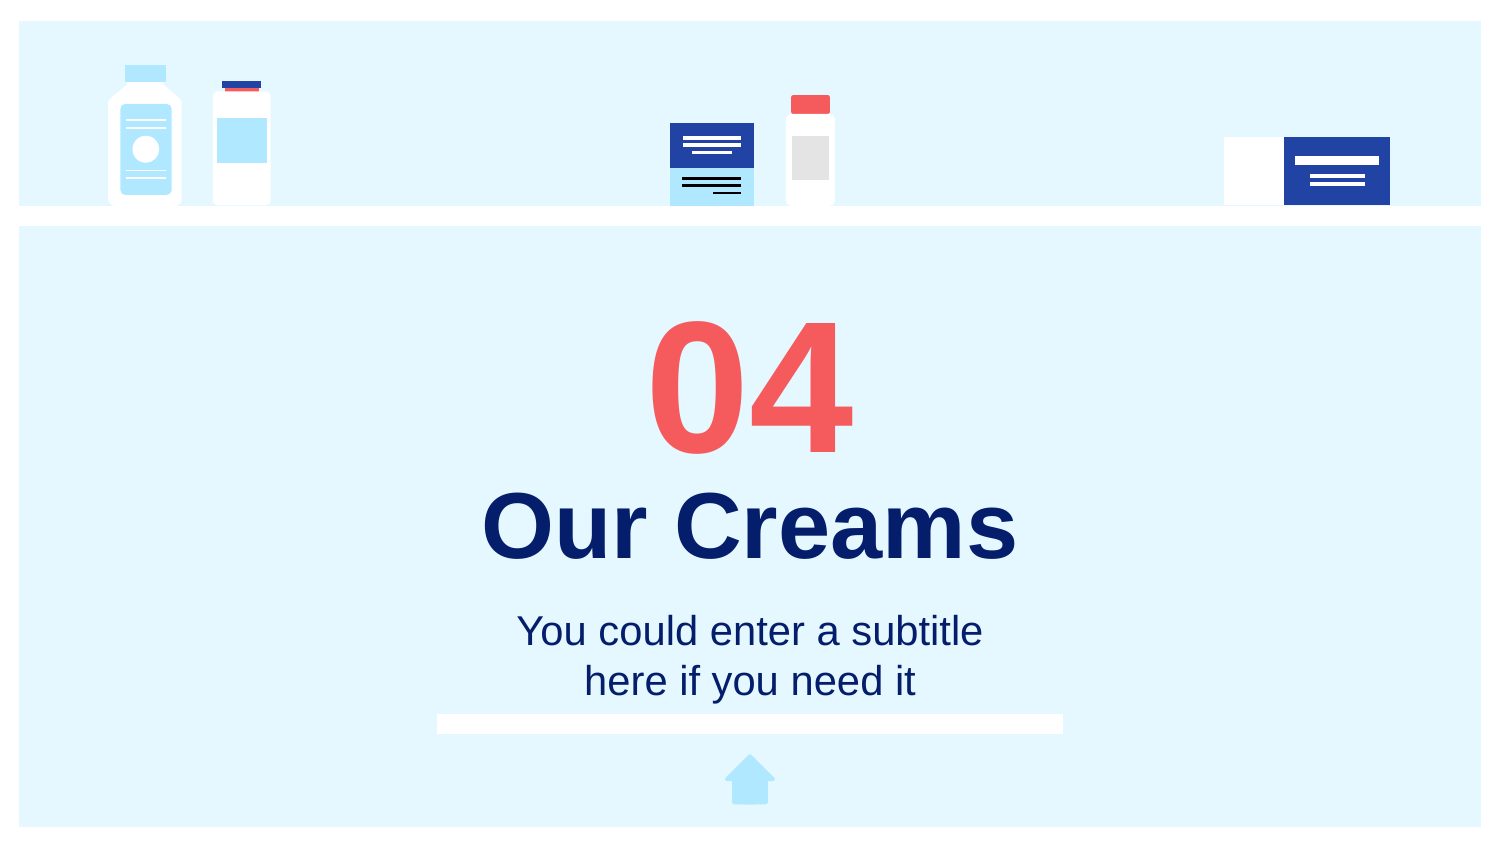

04
# Our Creams
You could enter a subtitle here if you need it